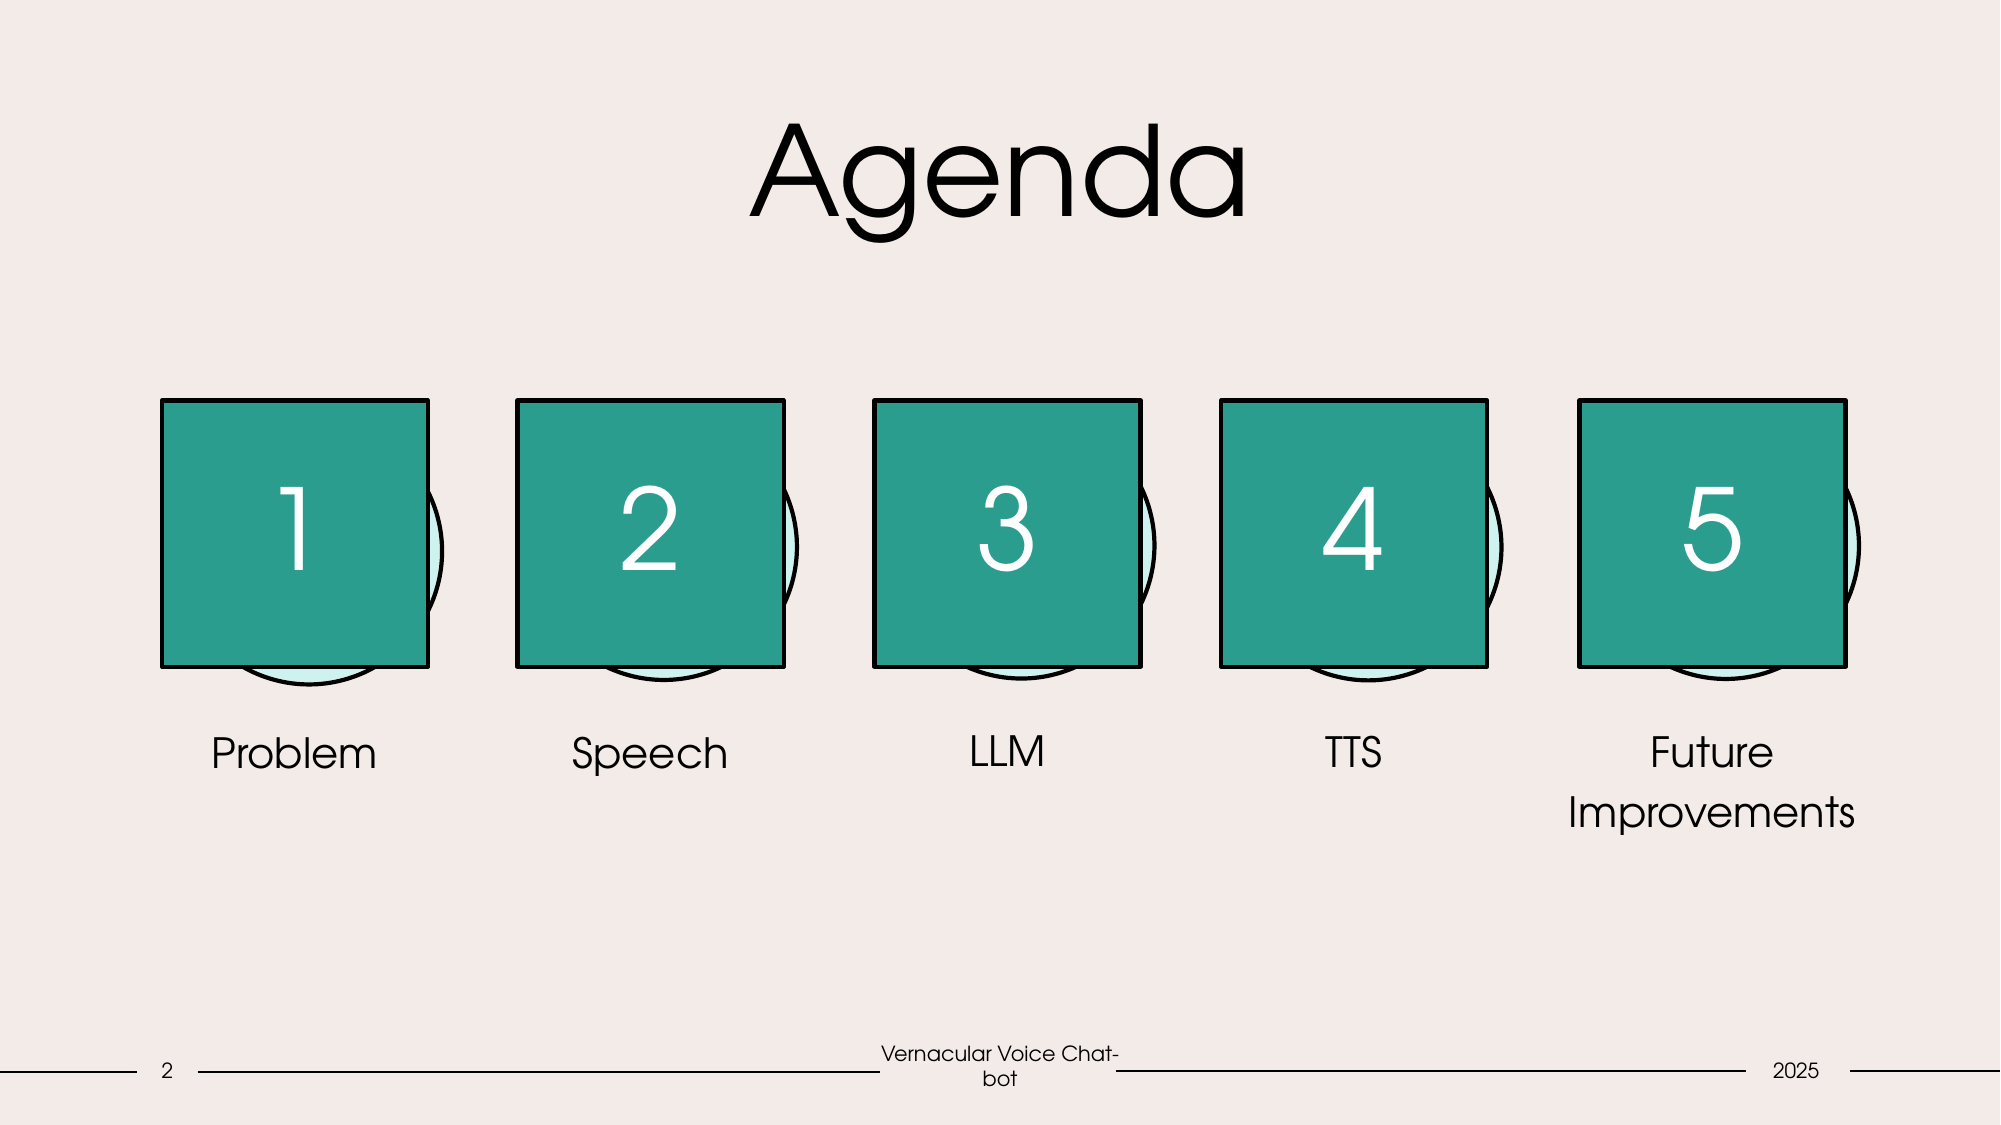

# Agenda
1
2
3
4
5
LLM

TTS

Future Improvements

Problem

Speech
Vernacular Voice Chat-bot
2
2025